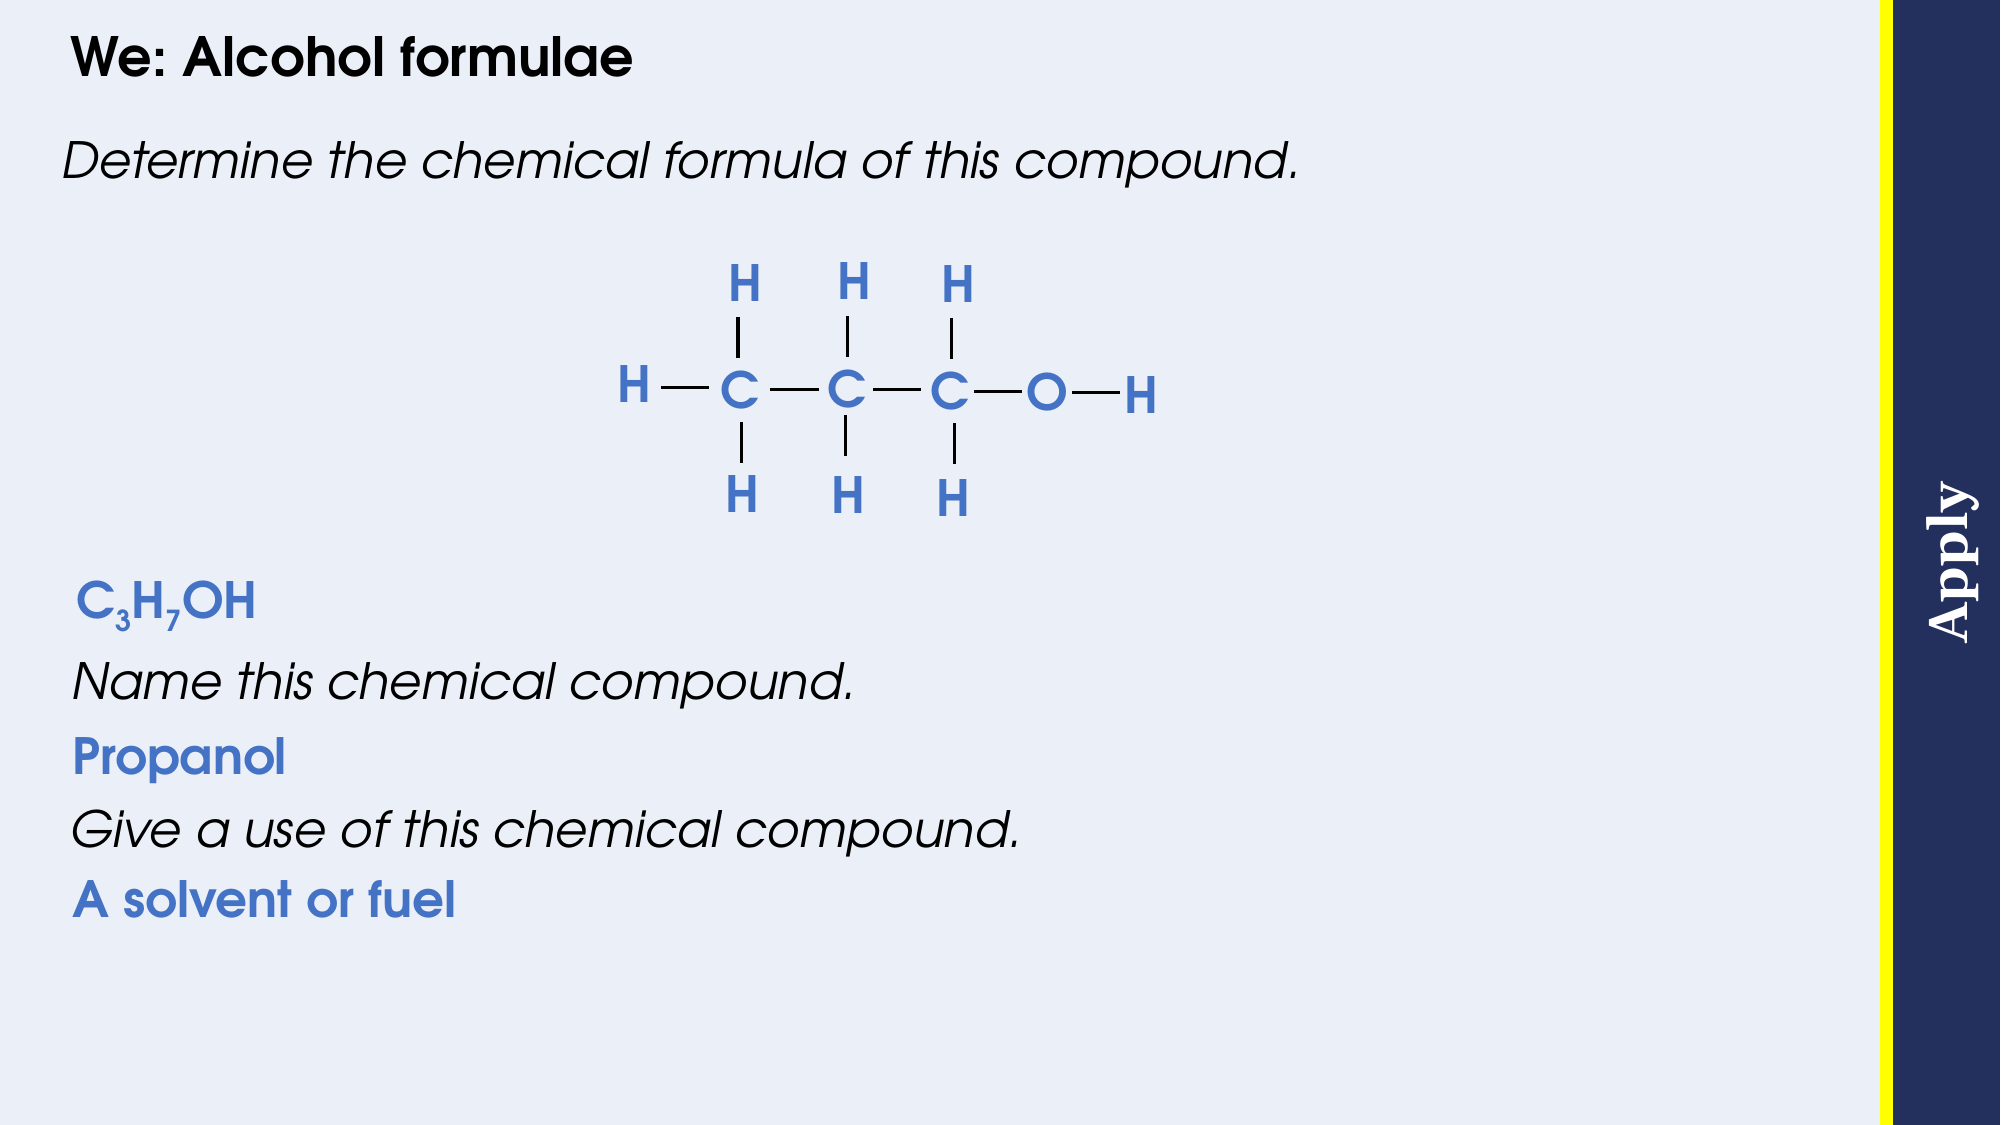

We: Alcohol formulae
Determine the chemical formula of this compound.
H
H
H
H
C
C
C
O
H
H
H
H
C3H7OH
Name this chemical compound.
Propanol
Give a use of this chemical compound.
A solvent or fuel